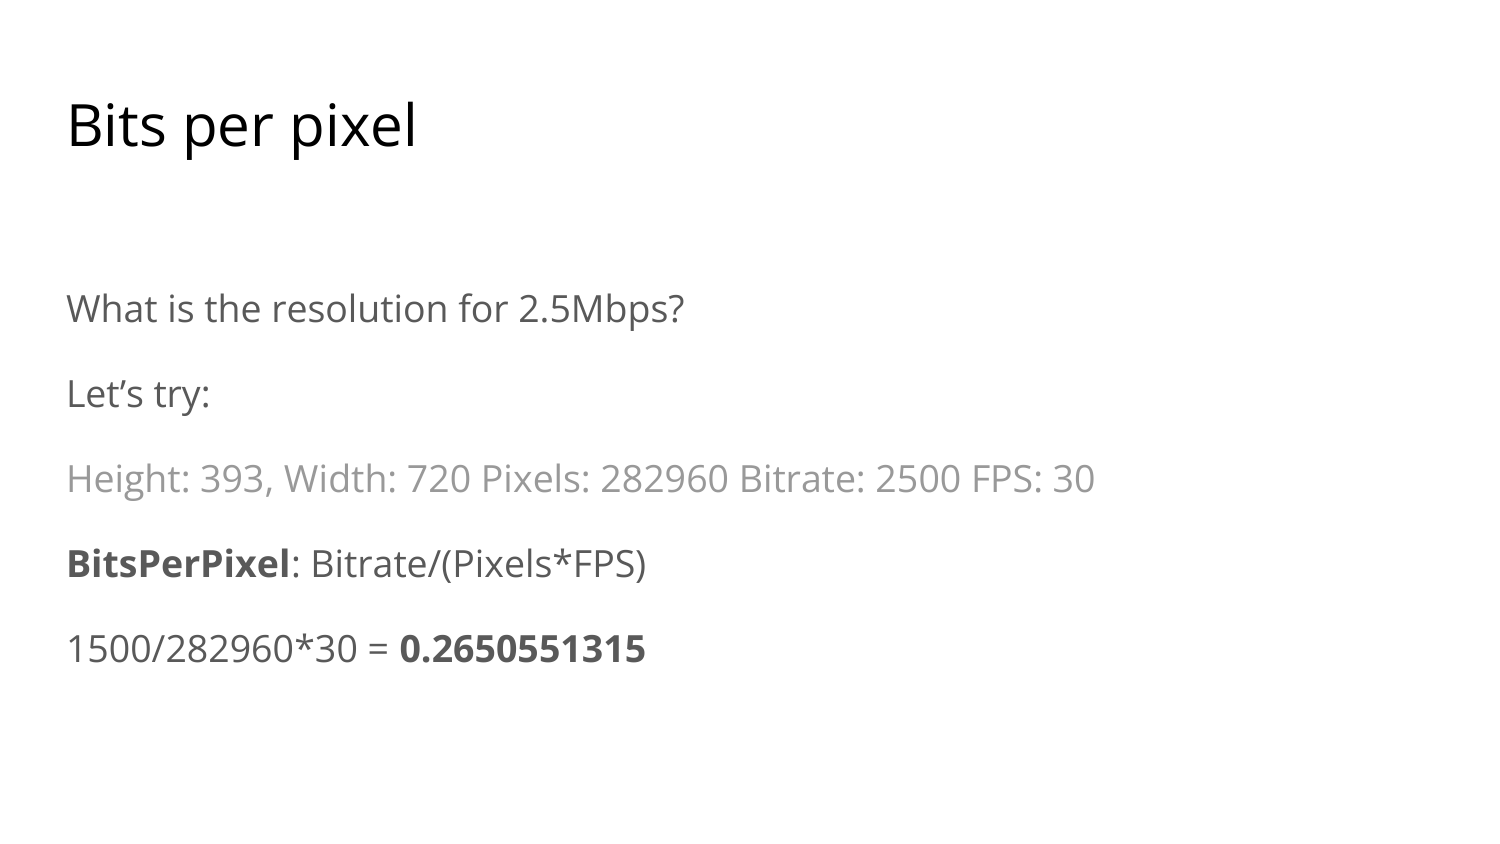

# Bits per pixel
What is the resolution for 2.5Mbps?
Let’s try:
Height: 393, Width: 720 Pixels: 282960 Bitrate: 2500 FPS: 30
BitsPerPixel: Bitrate/(Pixels*FPS)
1500/282960*30 = 0.2650551315